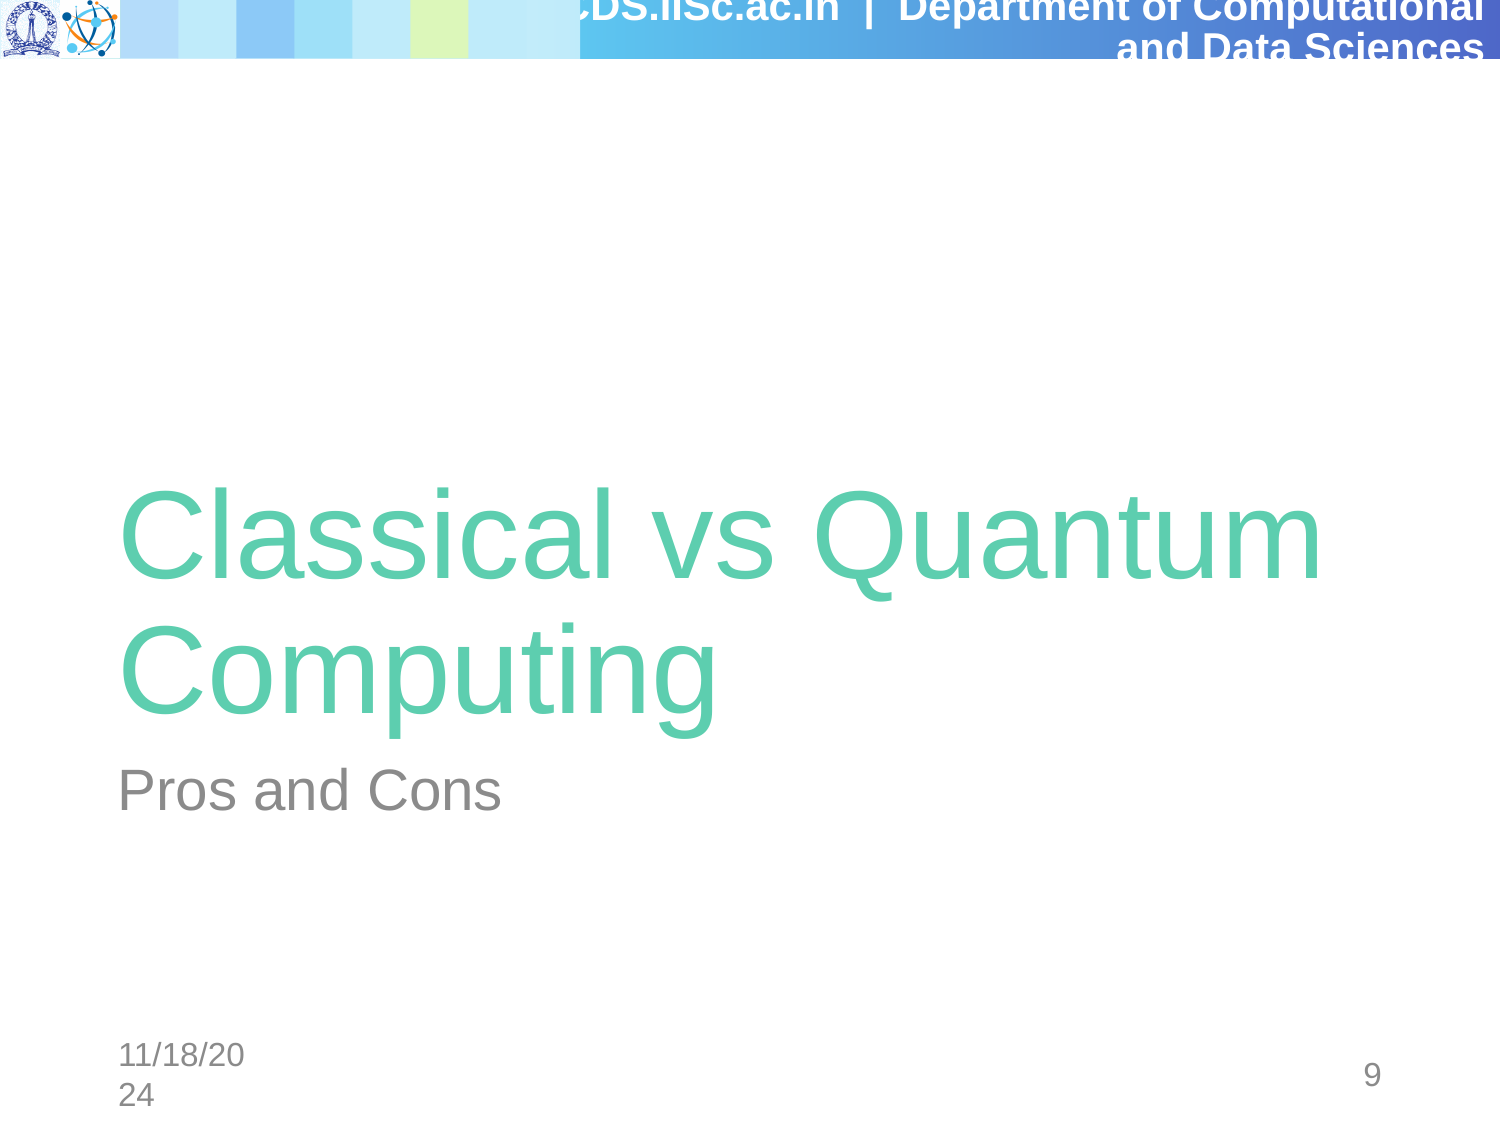

# Classical vs Quantum Computing
Pros and Cons
11/18/2024
9